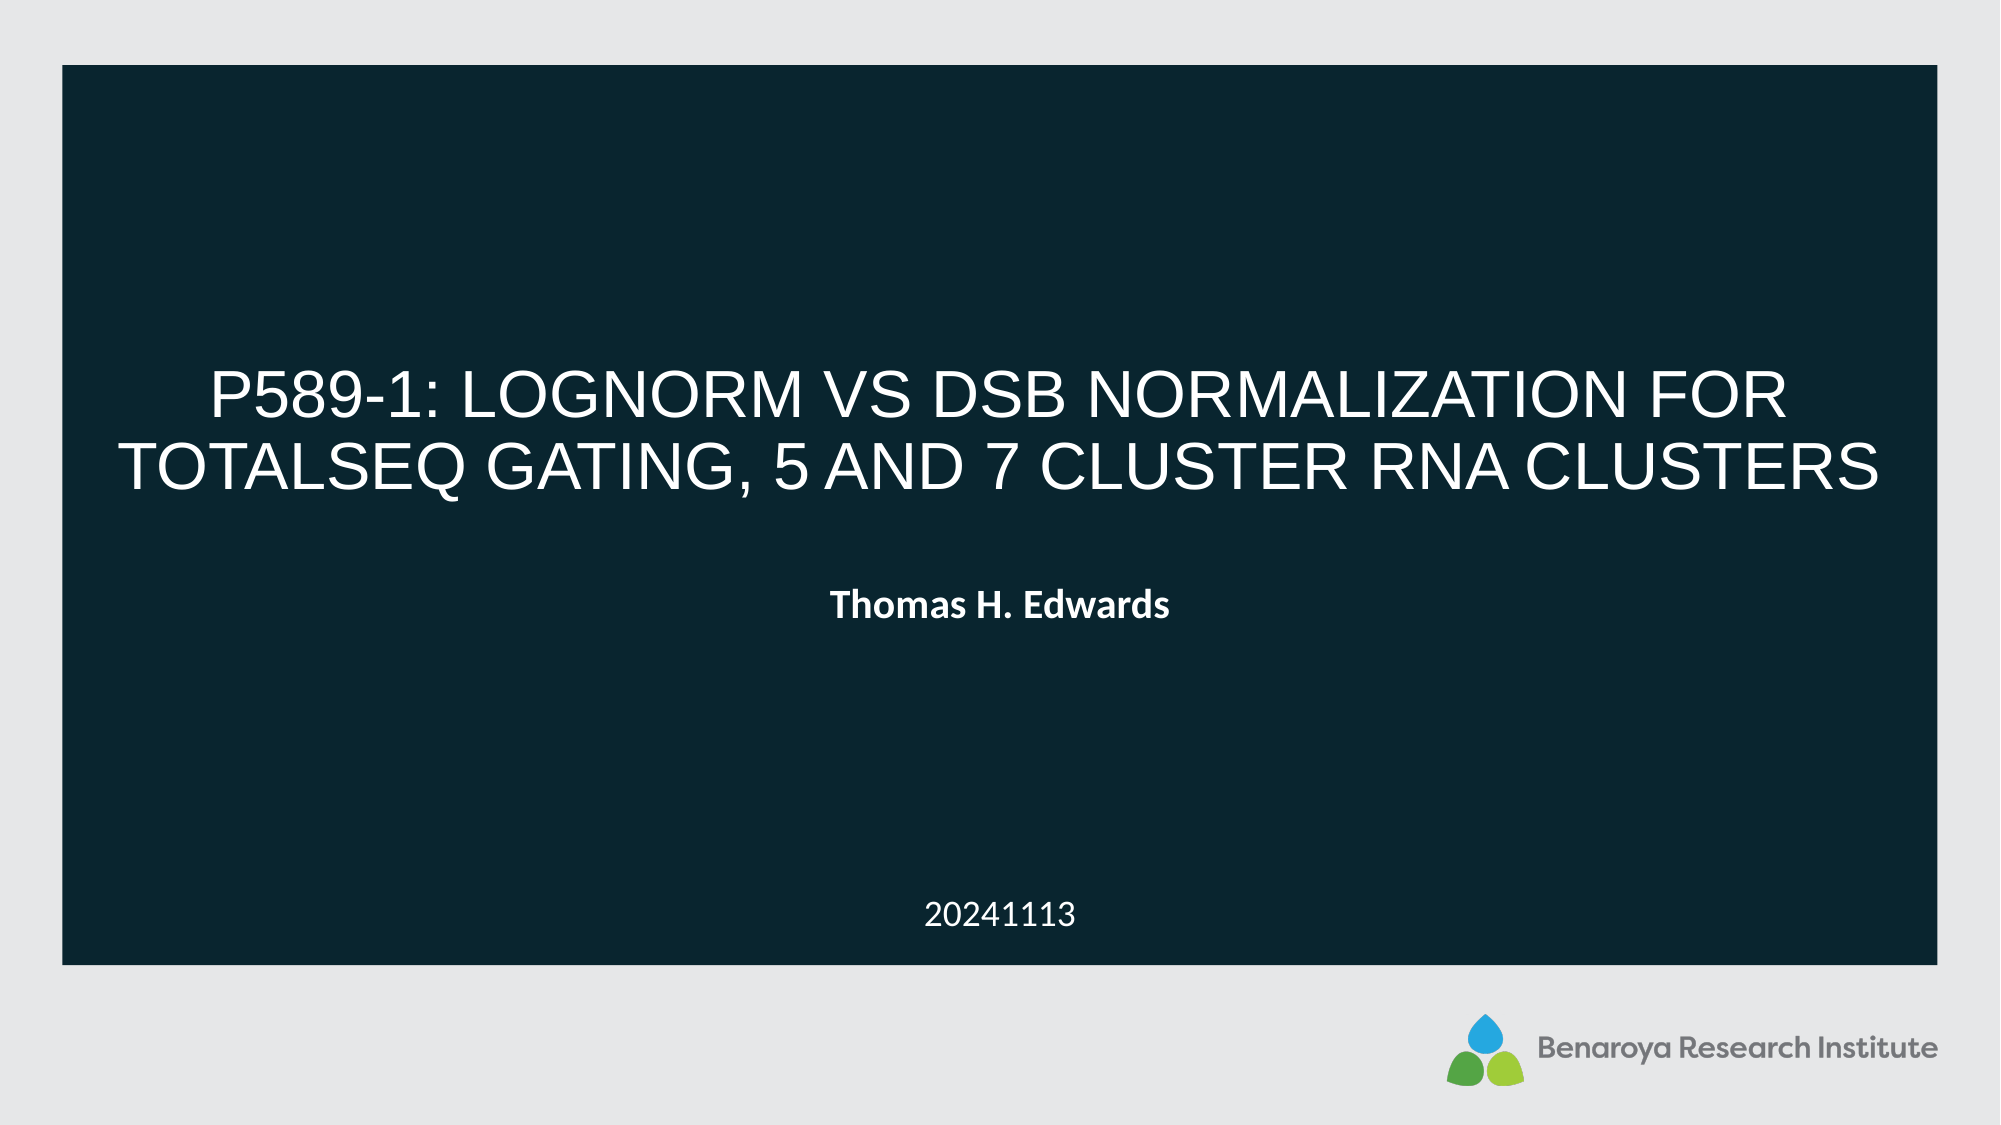

P589-1: lognorm vs dsb normalization for totalseq gating, 5 and 7 cluster rna clusters
Thomas H. Edwards

20241113